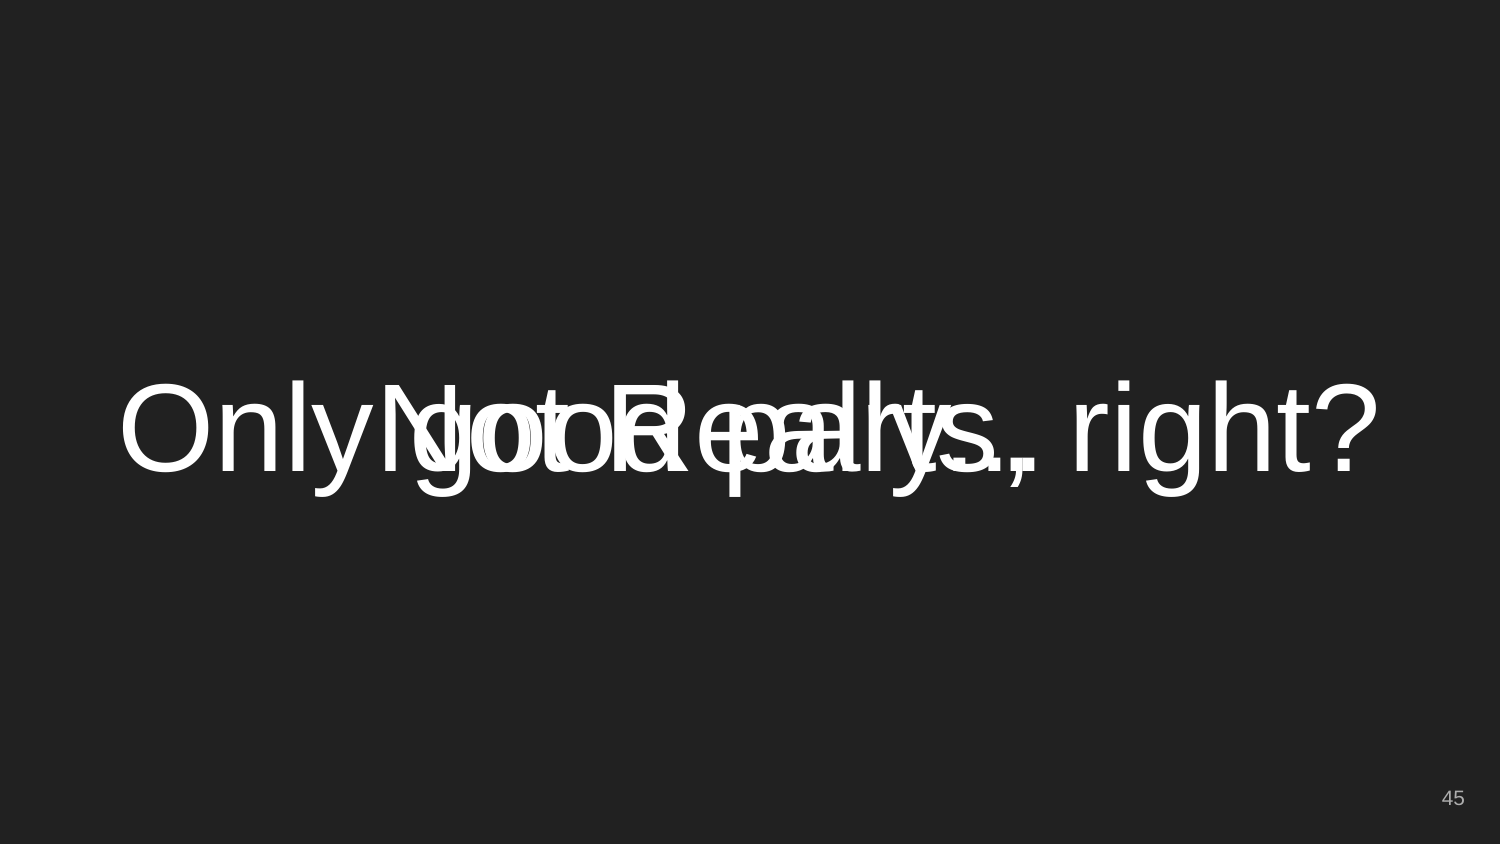

# Only good parts, right?
Not Really...
45